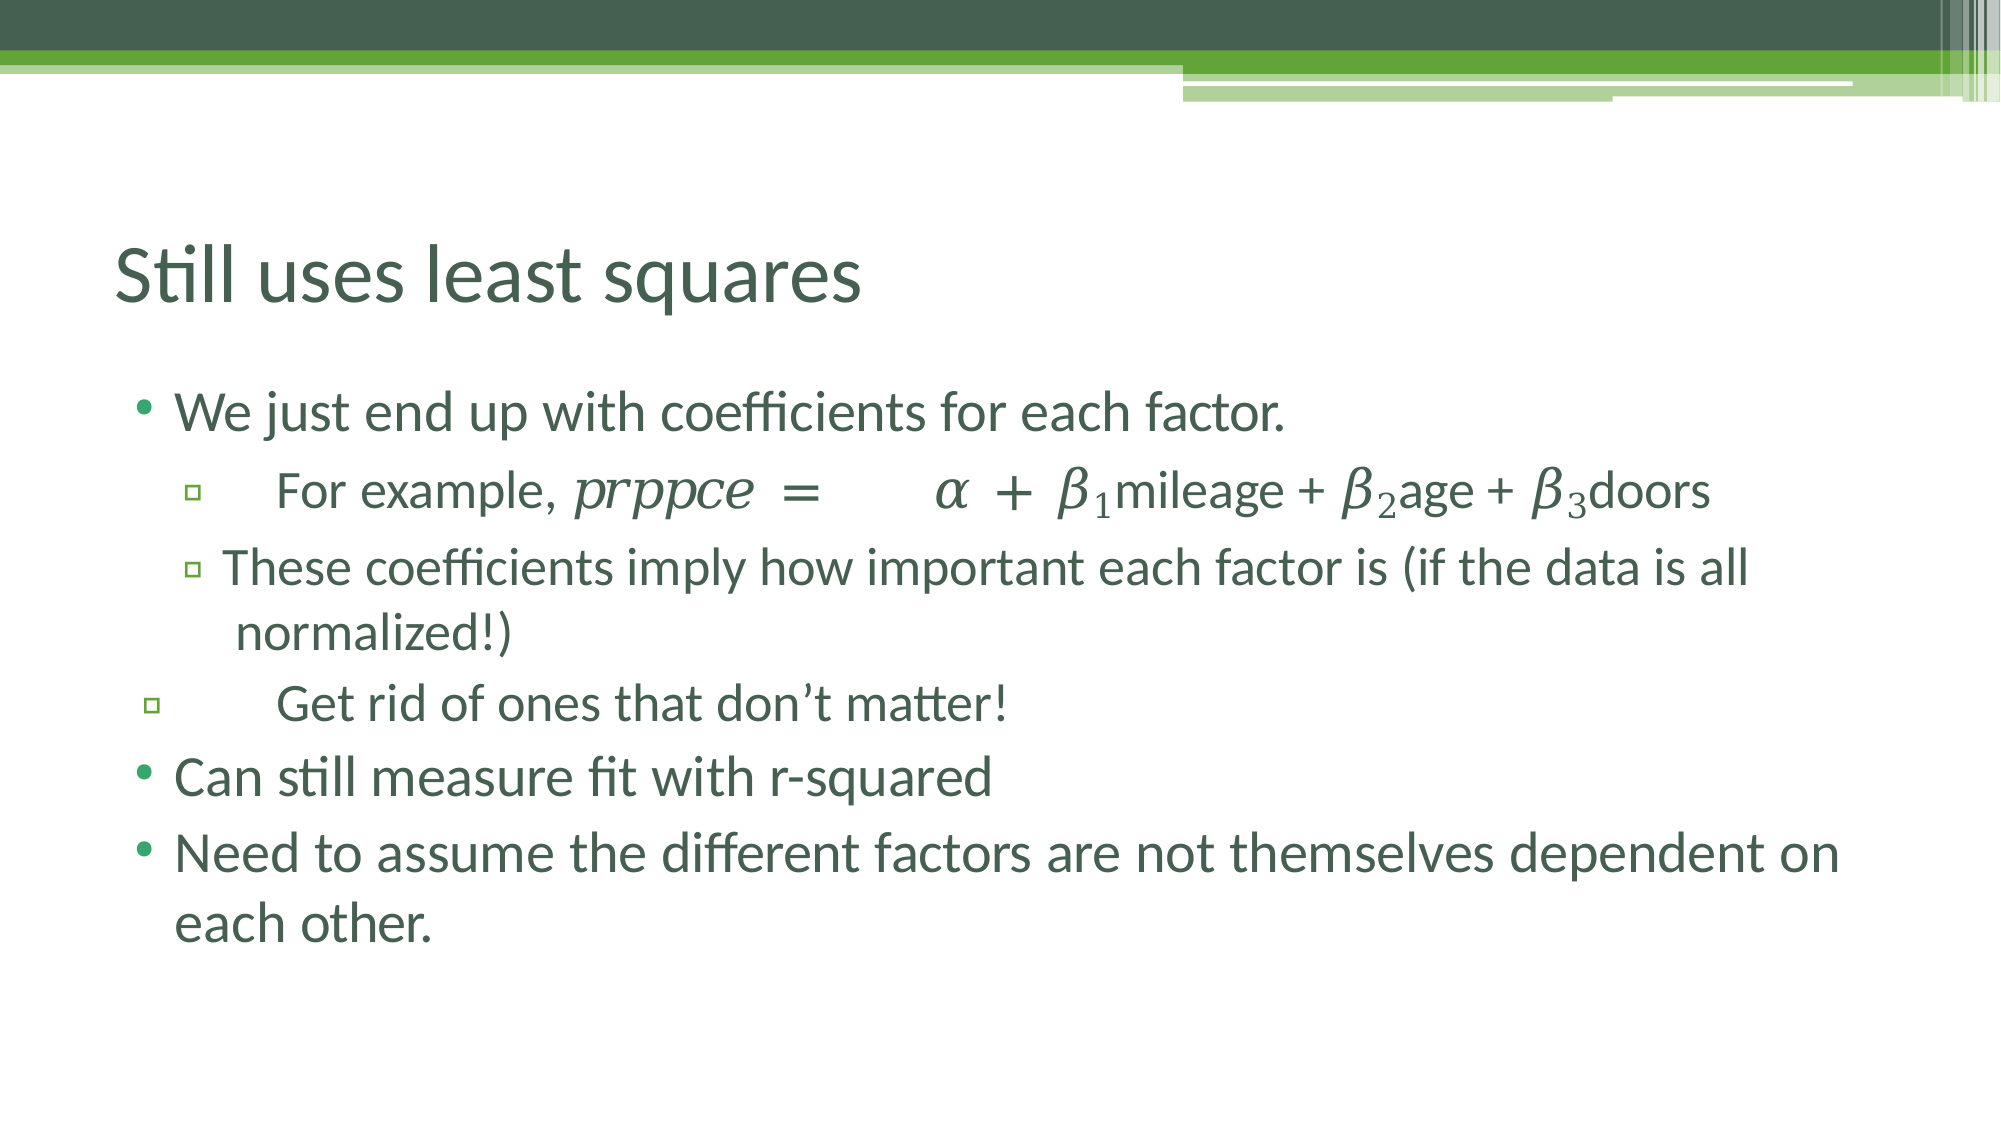

# Still uses least squares
We just end up with coefficients for each factor.
▫	For example, 𝑝𝑟𝑝𝑝𝑐𝑒 =	𝛼 + 𝛽1mileage + 𝛽2age + 𝛽3doors
▫	These coefficients imply how important each factor is (if the data is all  normalized!)
▫	Get rid of ones that don’t matter!
Can still measure fit with r-squared
Need to assume the different factors are not themselves dependent on  each other.